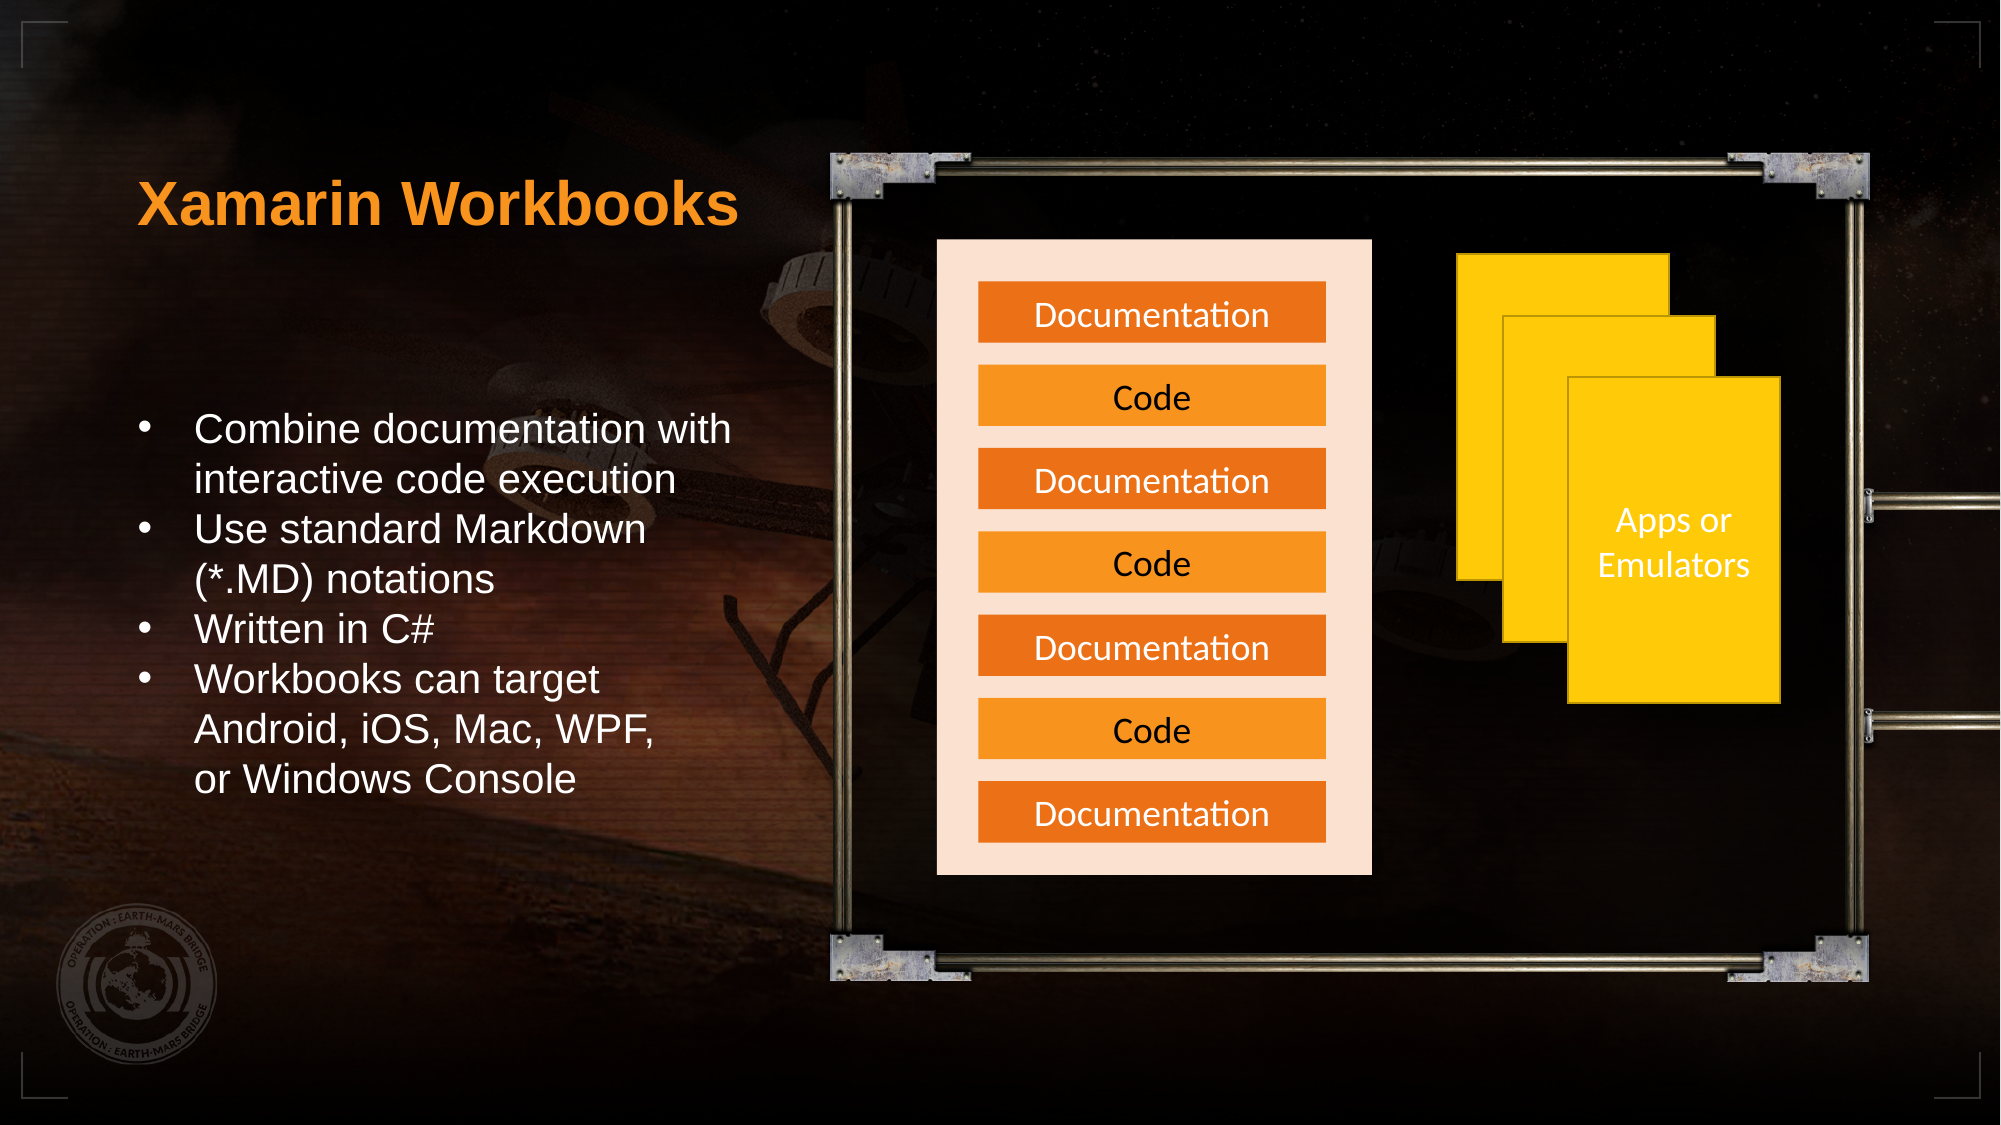

# Xamarin Workbooks

Apps or Emulators
Documentation
Code
Documentation
Code
Documentation
Code
Documentation
Combine documentation with interactive code execution
Use standard Markdown
(*.MD) notations
Written in C#
Workbooks can target
Android, iOS, Mac, WPF,
or Windows Console